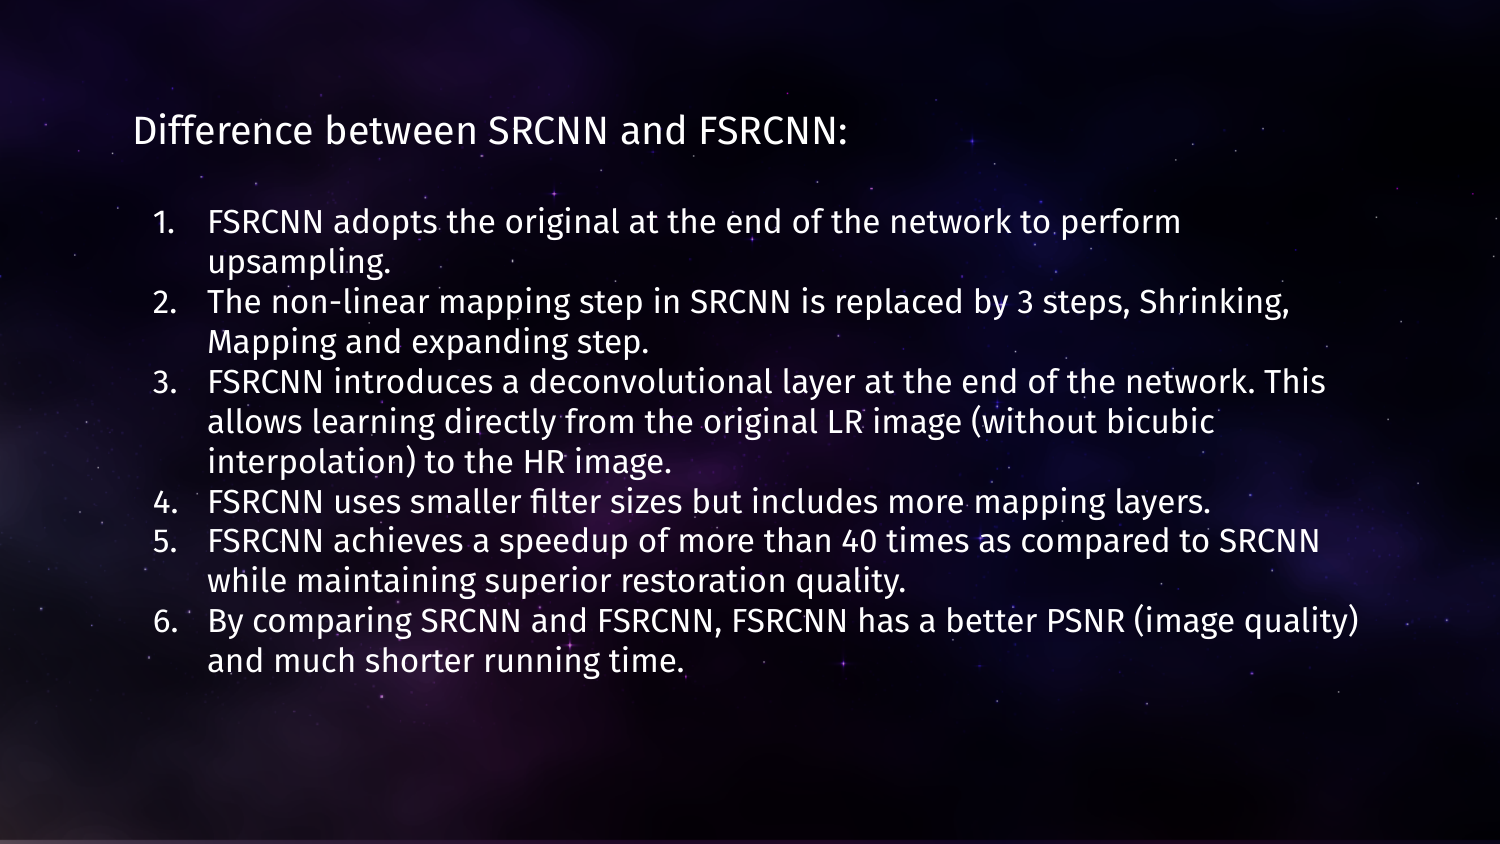

Difference between SRCNN and FSRCNN:

FSRCNN adopts the original at the end of the network to perform upsampling.
The non-linear mapping step in SRCNN is replaced by 3 steps, Shrinking, Mapping and expanding step.
FSRCNN introduces a deconvolutional layer at the end of the network. This allows learning directly from the original LR image (without bicubic interpolation) to the HR image.
FSRCNN uses smaller filter sizes but includes more mapping layers.
FSRCNN achieves a speedup of more than 40 times as compared to SRCNN while maintaining superior restoration quality.
By comparing SRCNN and FSRCNN, FSRCNN has a better PSNR (image quality) and much shorter running time.